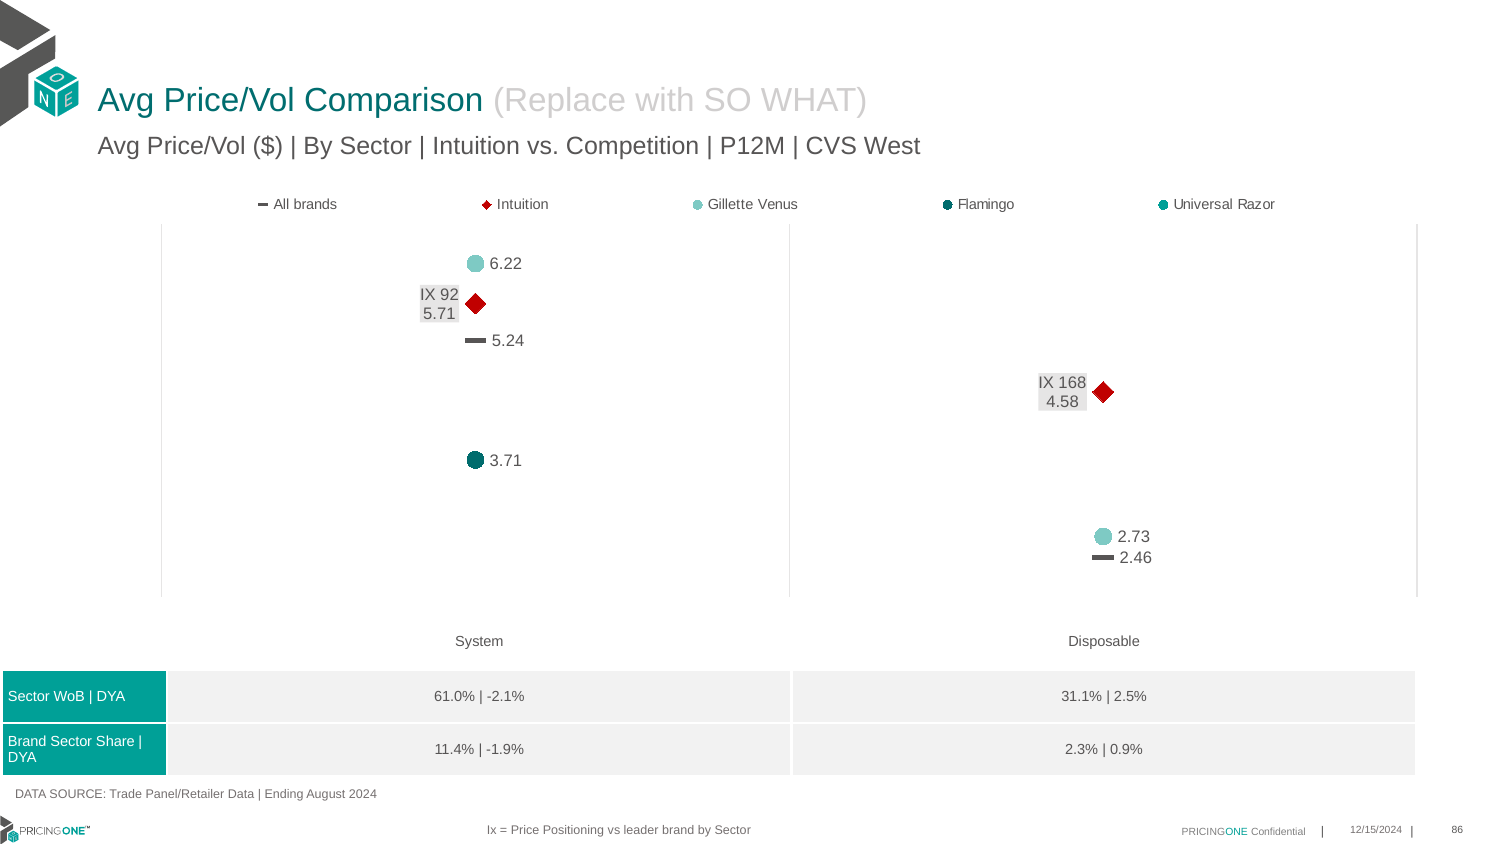

# Avg Price/Vol Comparison (Replace with SO WHAT)
Avg Price/Vol ($) | By Sector | Intuition vs. Competition | P12M | CVS West

### Chart

| Category | All brands | Intuition | Gillette Venus | Flamingo | Universal Razor |
|---|---|---|---|---|---|
| IX 92 | 5.24 | 5.71 | 6.22 | 3.71 | None |
| IX 168 | 2.46 | 4.58 | 2.73 | None | None |
|  | System | Disposable |
| --- | --- | --- |
| Sector WoB | DYA | 61.0% | -2.1% | 31.1% | 2.5% |
| Brand Sector Share | DYA | 11.4% | -1.9% | 2.3% | 0.9% |
DATA SOURCE: Trade Panel/Retailer Data | Ending August 2024
Ix = Price Positioning vs leader brand by Sector
12/15/2024
86